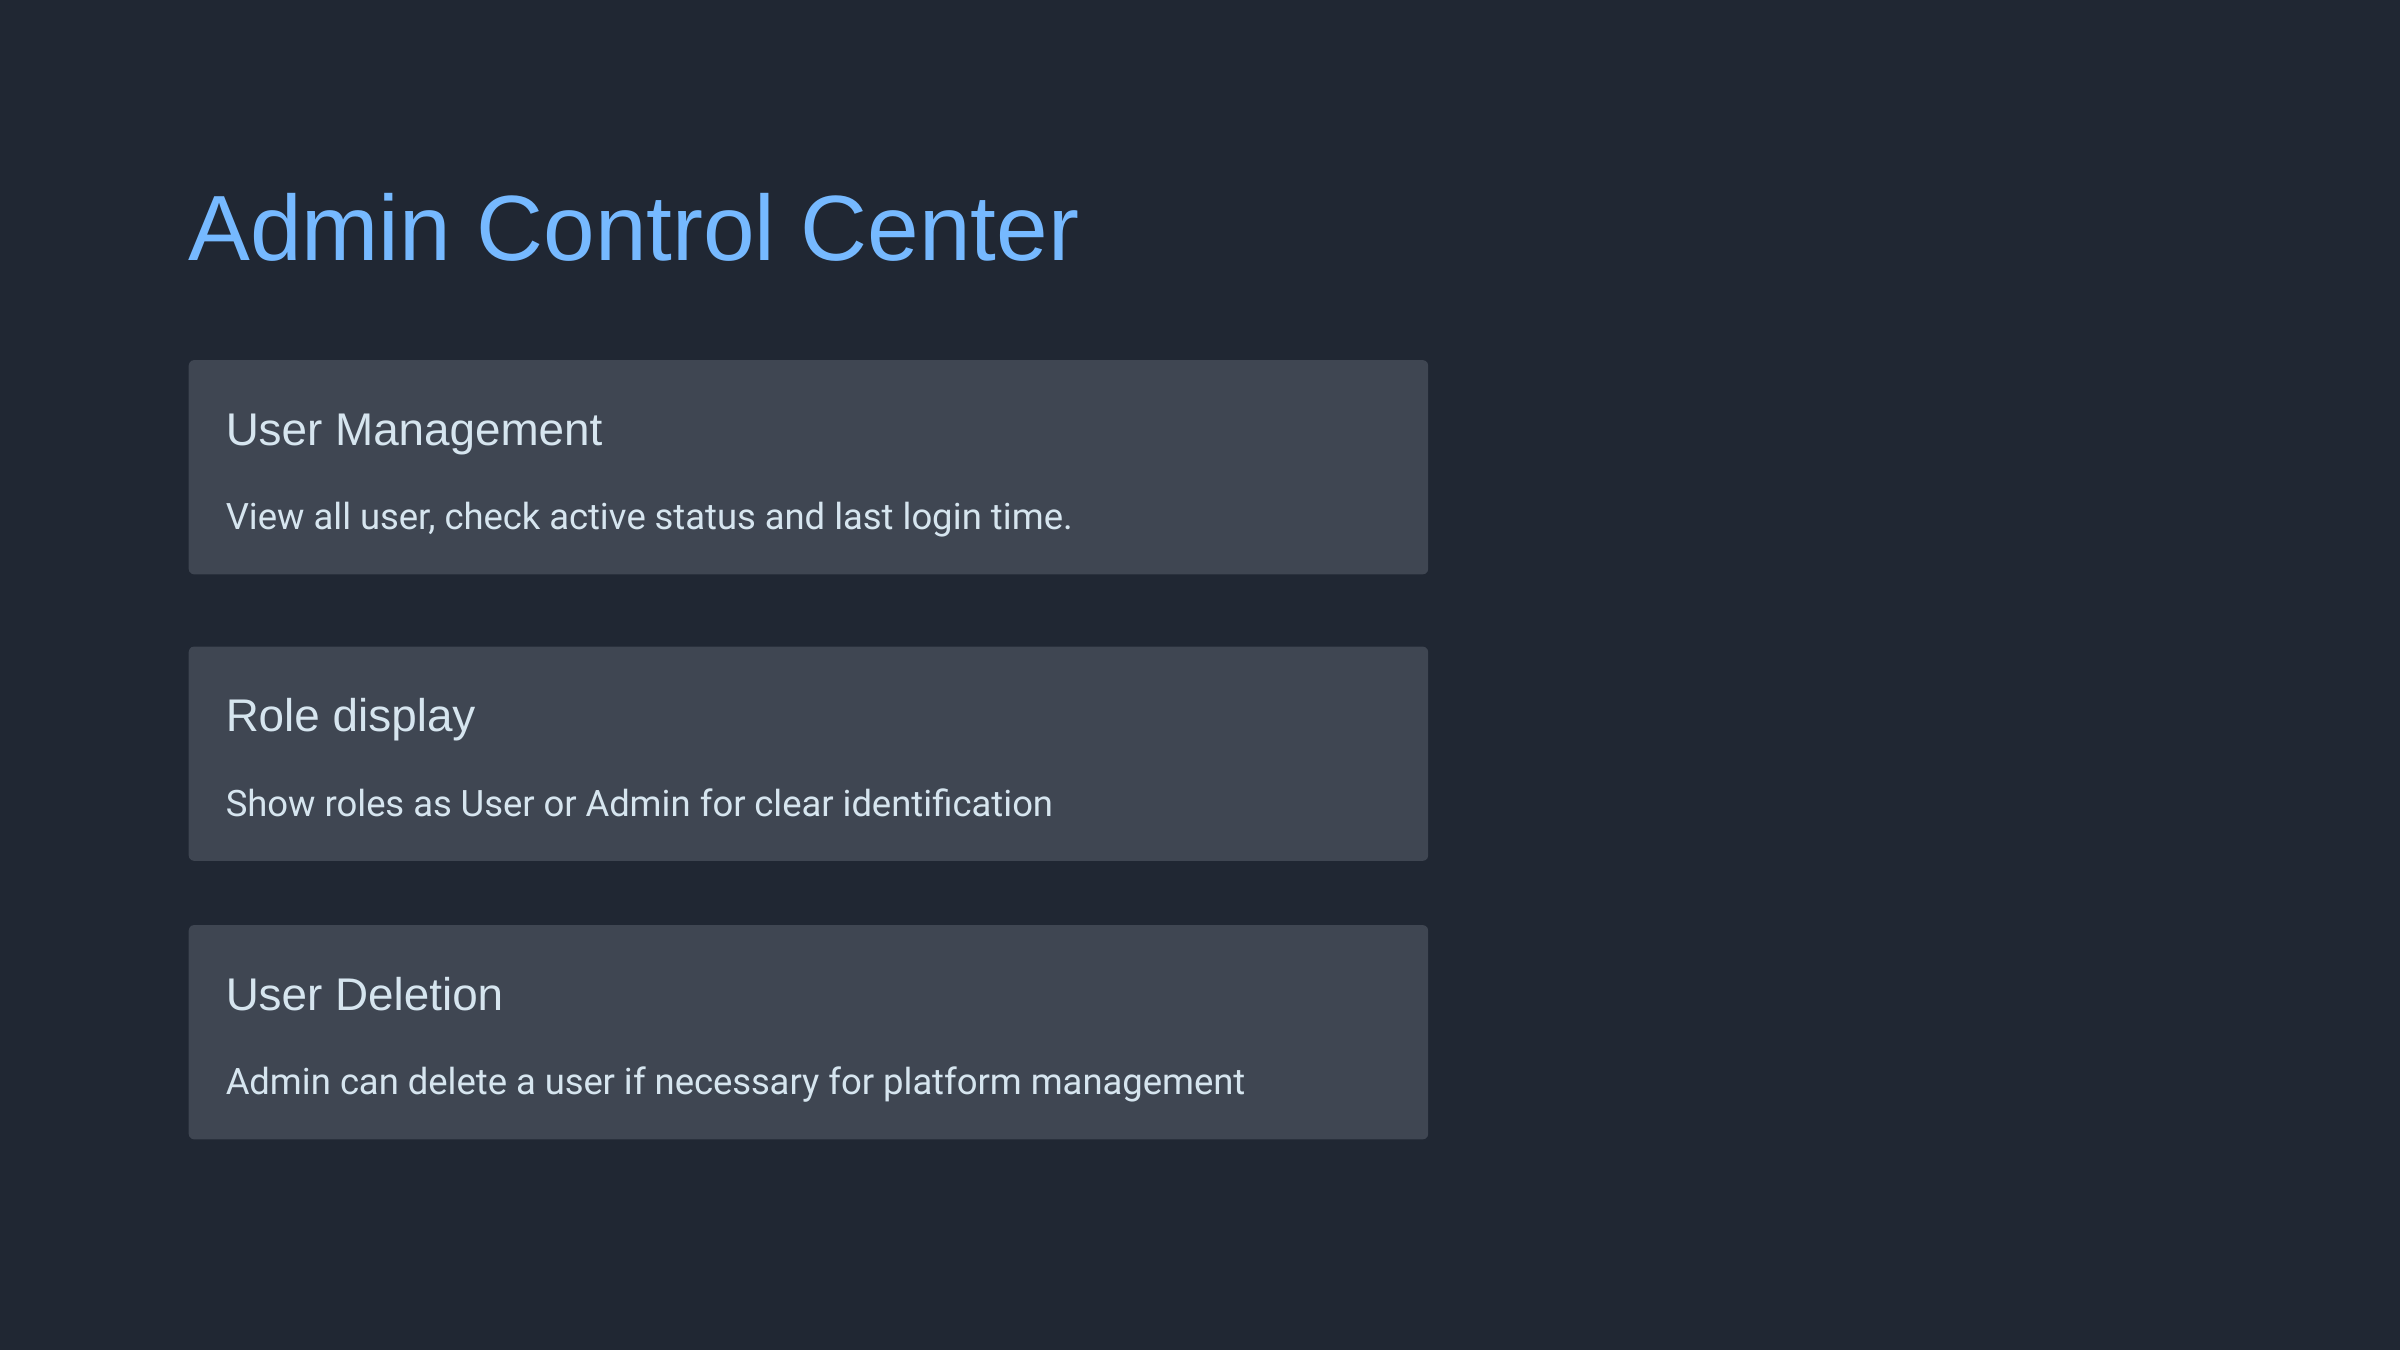

Admin Control Center

User Management
View all user, check active status and last login time.

Role display
Show roles as User or Admin for clear identification

User Deletion
Admin can delete a user if necessary for platform management